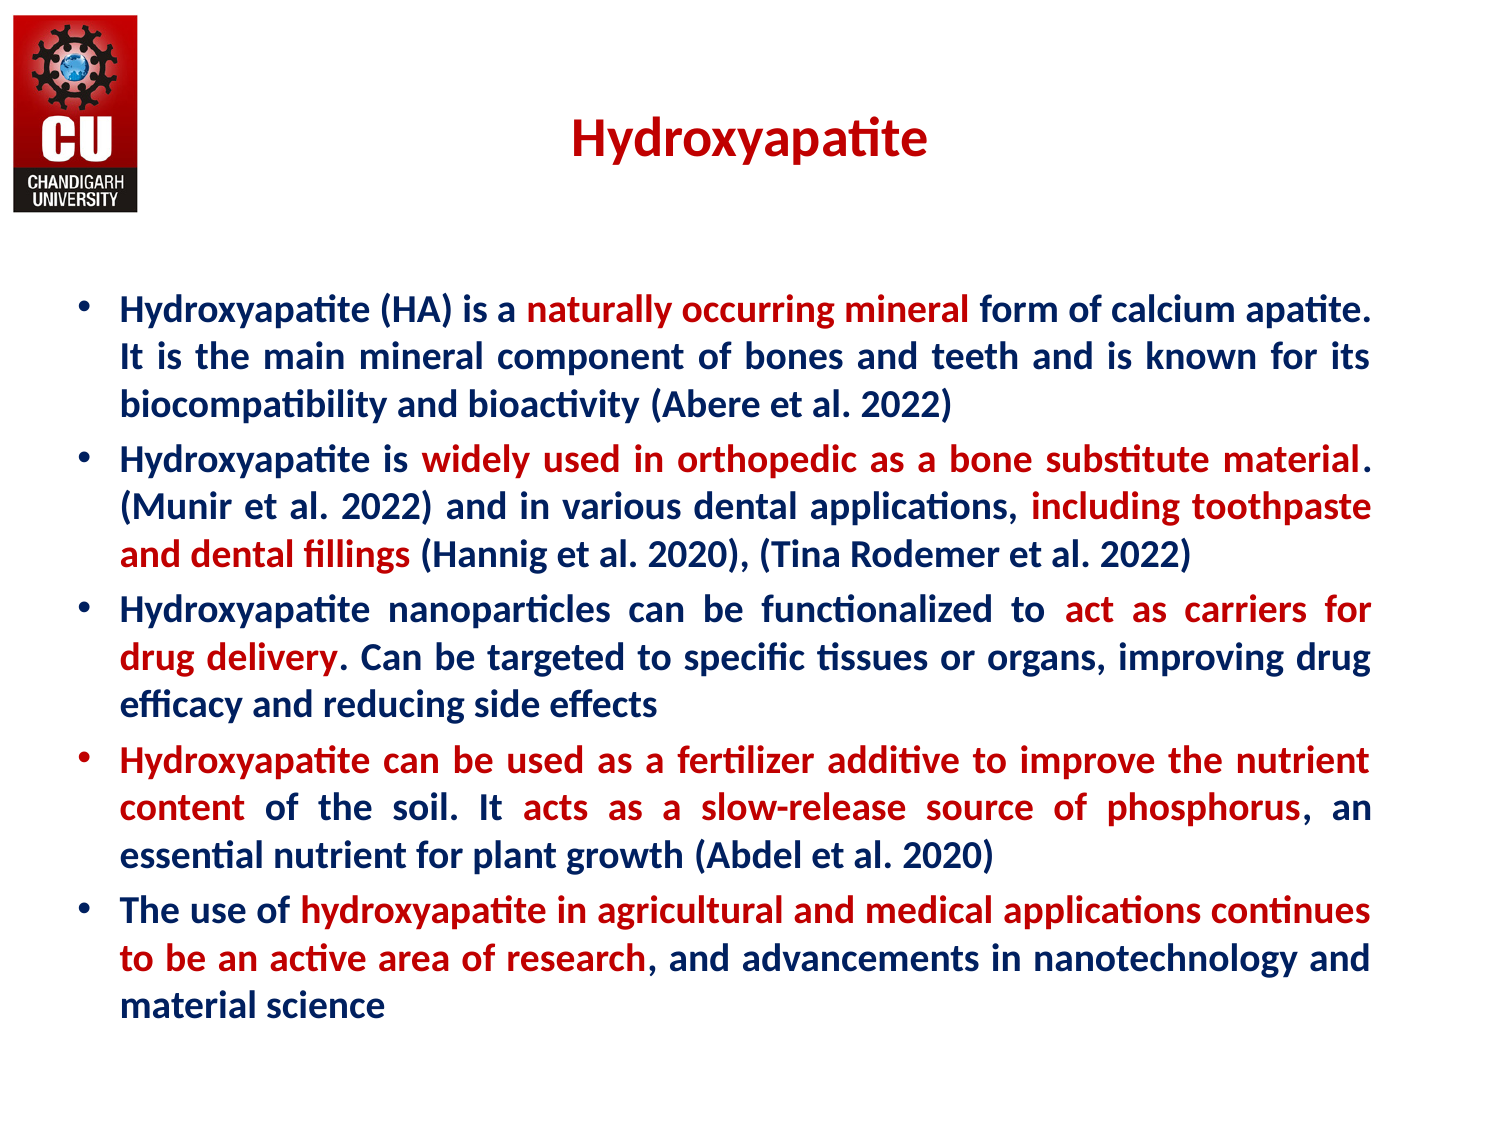

# Hydroxyapatite
Hydroxyapatite (HA) is a naturally occurring mineral form of calcium apatite. It is the main mineral component of bones and teeth and is known for its biocompatibility and bioactivity (Abere et al. 2022)
Hydroxyapatite is widely used in orthopedic as a bone substitute material. (Munir et al. 2022) and in various dental applications, including toothpaste and dental fillings (Hannig et al. 2020), (Tina Rodemer et al. 2022)
Hydroxyapatite nanoparticles can be functionalized to act as carriers for drug delivery. Can be targeted to specific tissues or organs, improving drug efficacy and reducing side effects
Hydroxyapatite can be used as a fertilizer additive to improve the nutrient content of the soil. It acts as a slow-release source of phosphorus, an essential nutrient for plant growth (Abdel et al. 2020)
The use of hydroxyapatite in agricultural and medical applications continues to be an active area of research, and advancements in nanotechnology and material science